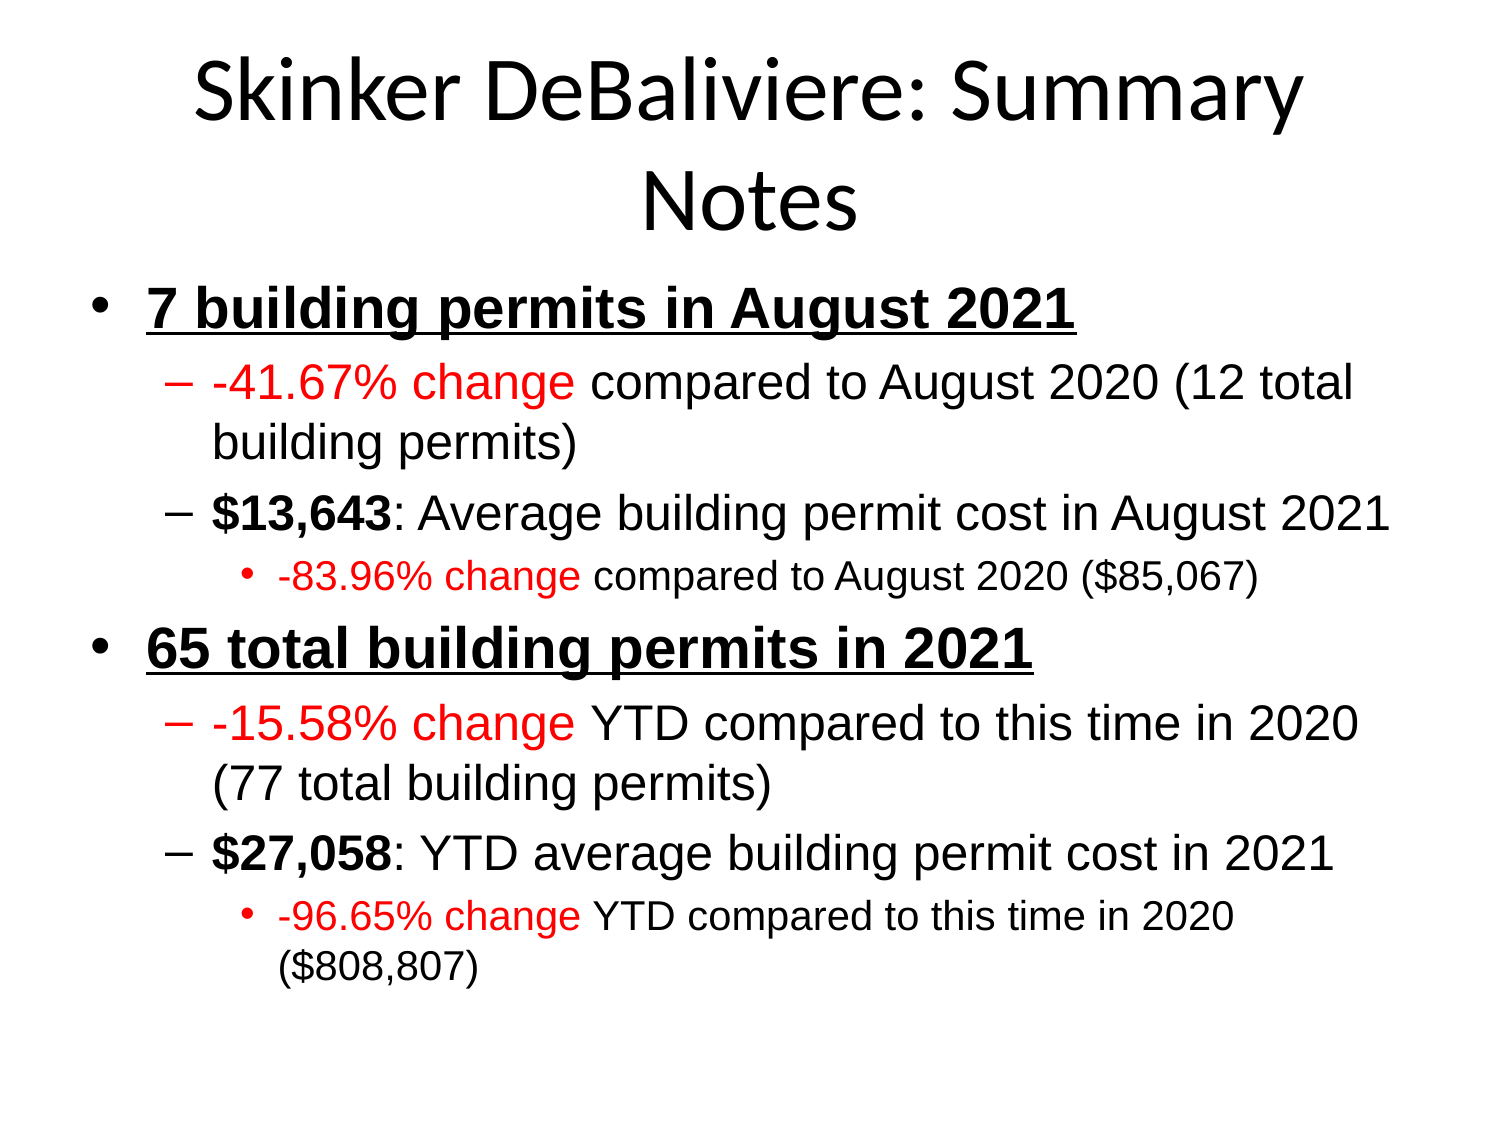

# Skinker DeBaliviere: Summary Notes
7 building permits in August 2021
-41.67% change compared to August 2020 (12 total building permits)
$13,643: Average building permit cost in August 2021
-83.96% change compared to August 2020 ($85,067)
65 total building permits in 2021
-15.58% change YTD compared to this time in 2020 (77 total building permits)
$27,058: YTD average building permit cost in 2021
-96.65% change YTD compared to this time in 2020 ($808,807)